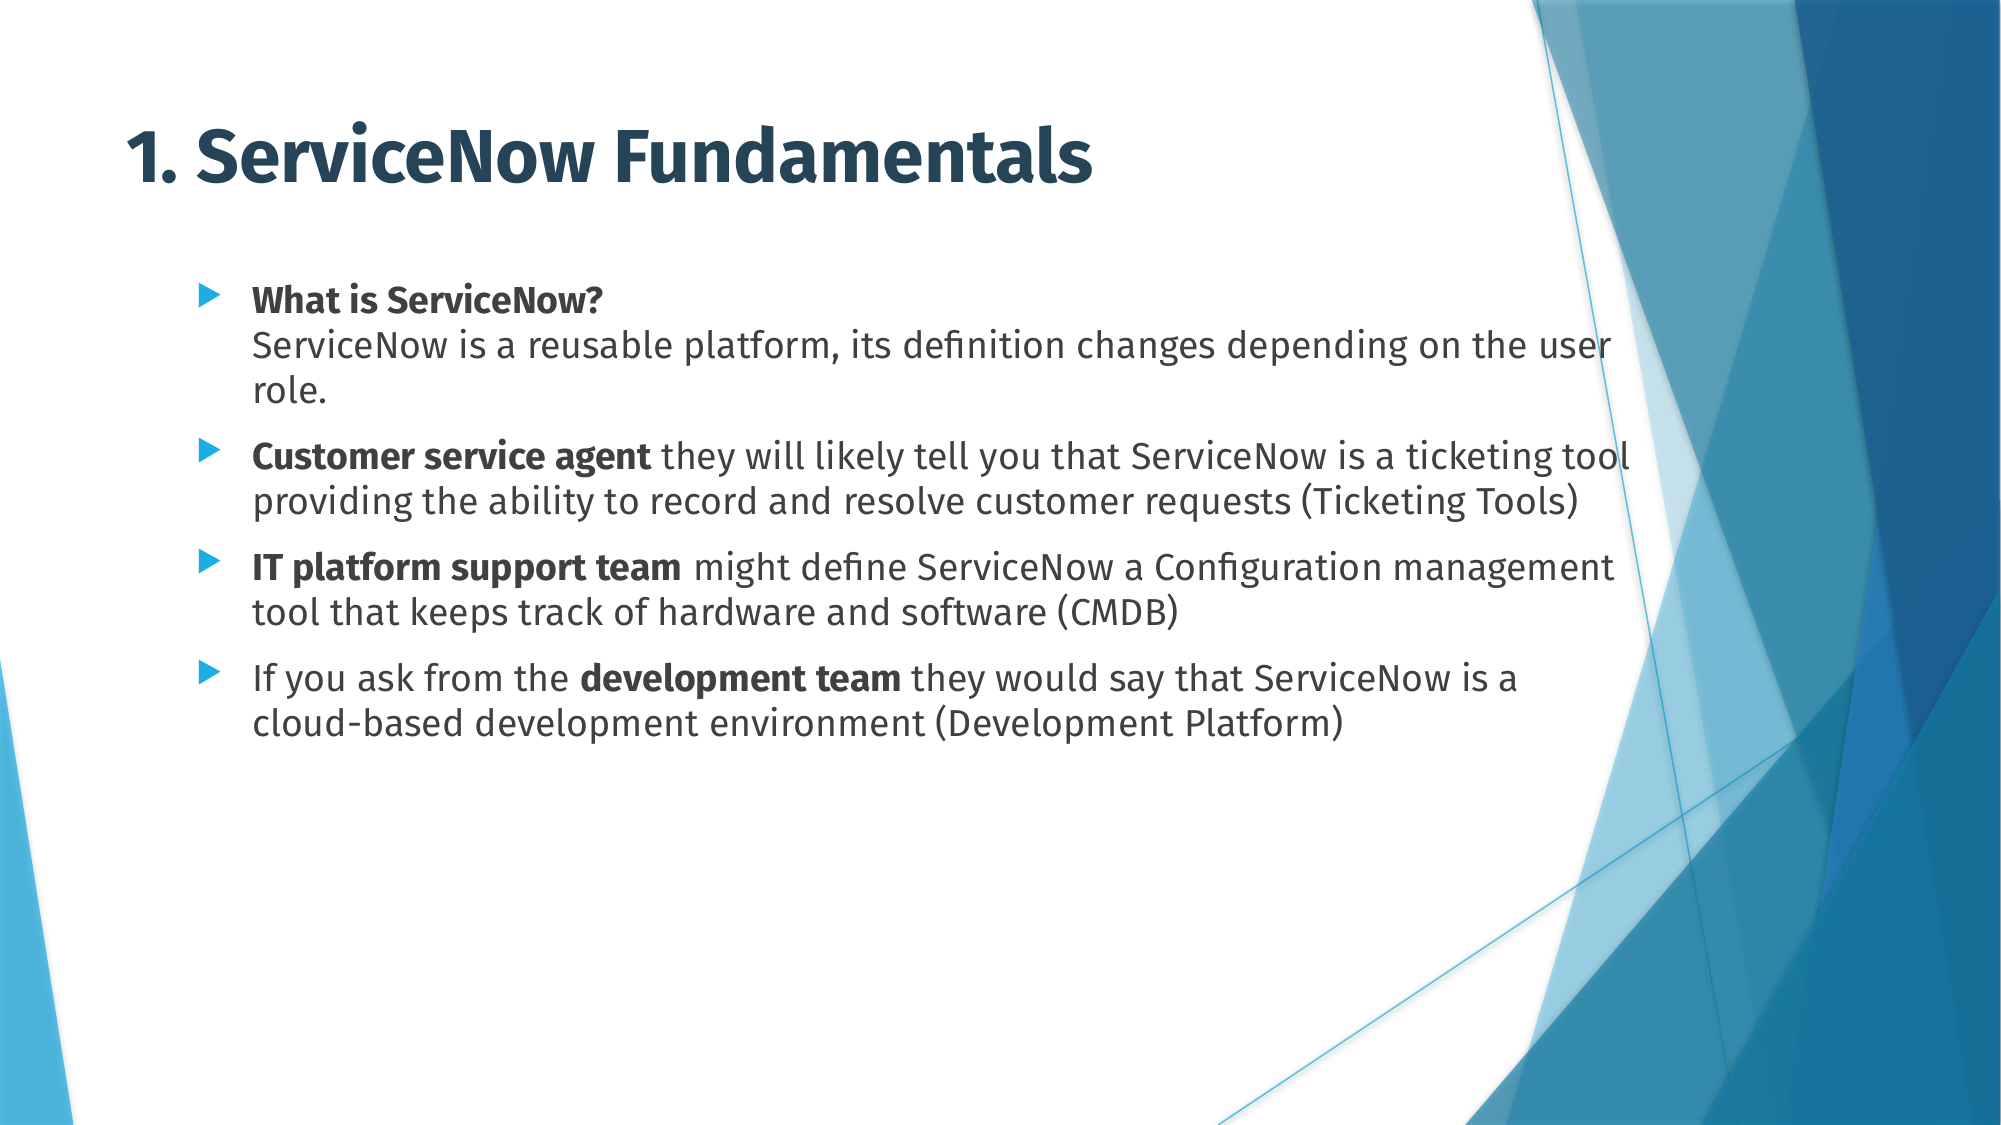

ServiceNow is a versatile platform, its definition changes depending on the user role.

# 1. ServiceNow Fundamentals
What is ServiceNow?
ServiceNow is a reusable platform, its definition changes depending on the user role.
Customer service agent they will likely tell you that ServiceNow is a ticketing tool providing the ability to record and resolve customer requests (Ticketing Tools)
IT platform support team might define ServiceNow a Configuration management tool that keeps track of hardware and software (CMDB)
If you ask from the development team they would say that ServiceNow is a cloud-based development environment (Development Platform)